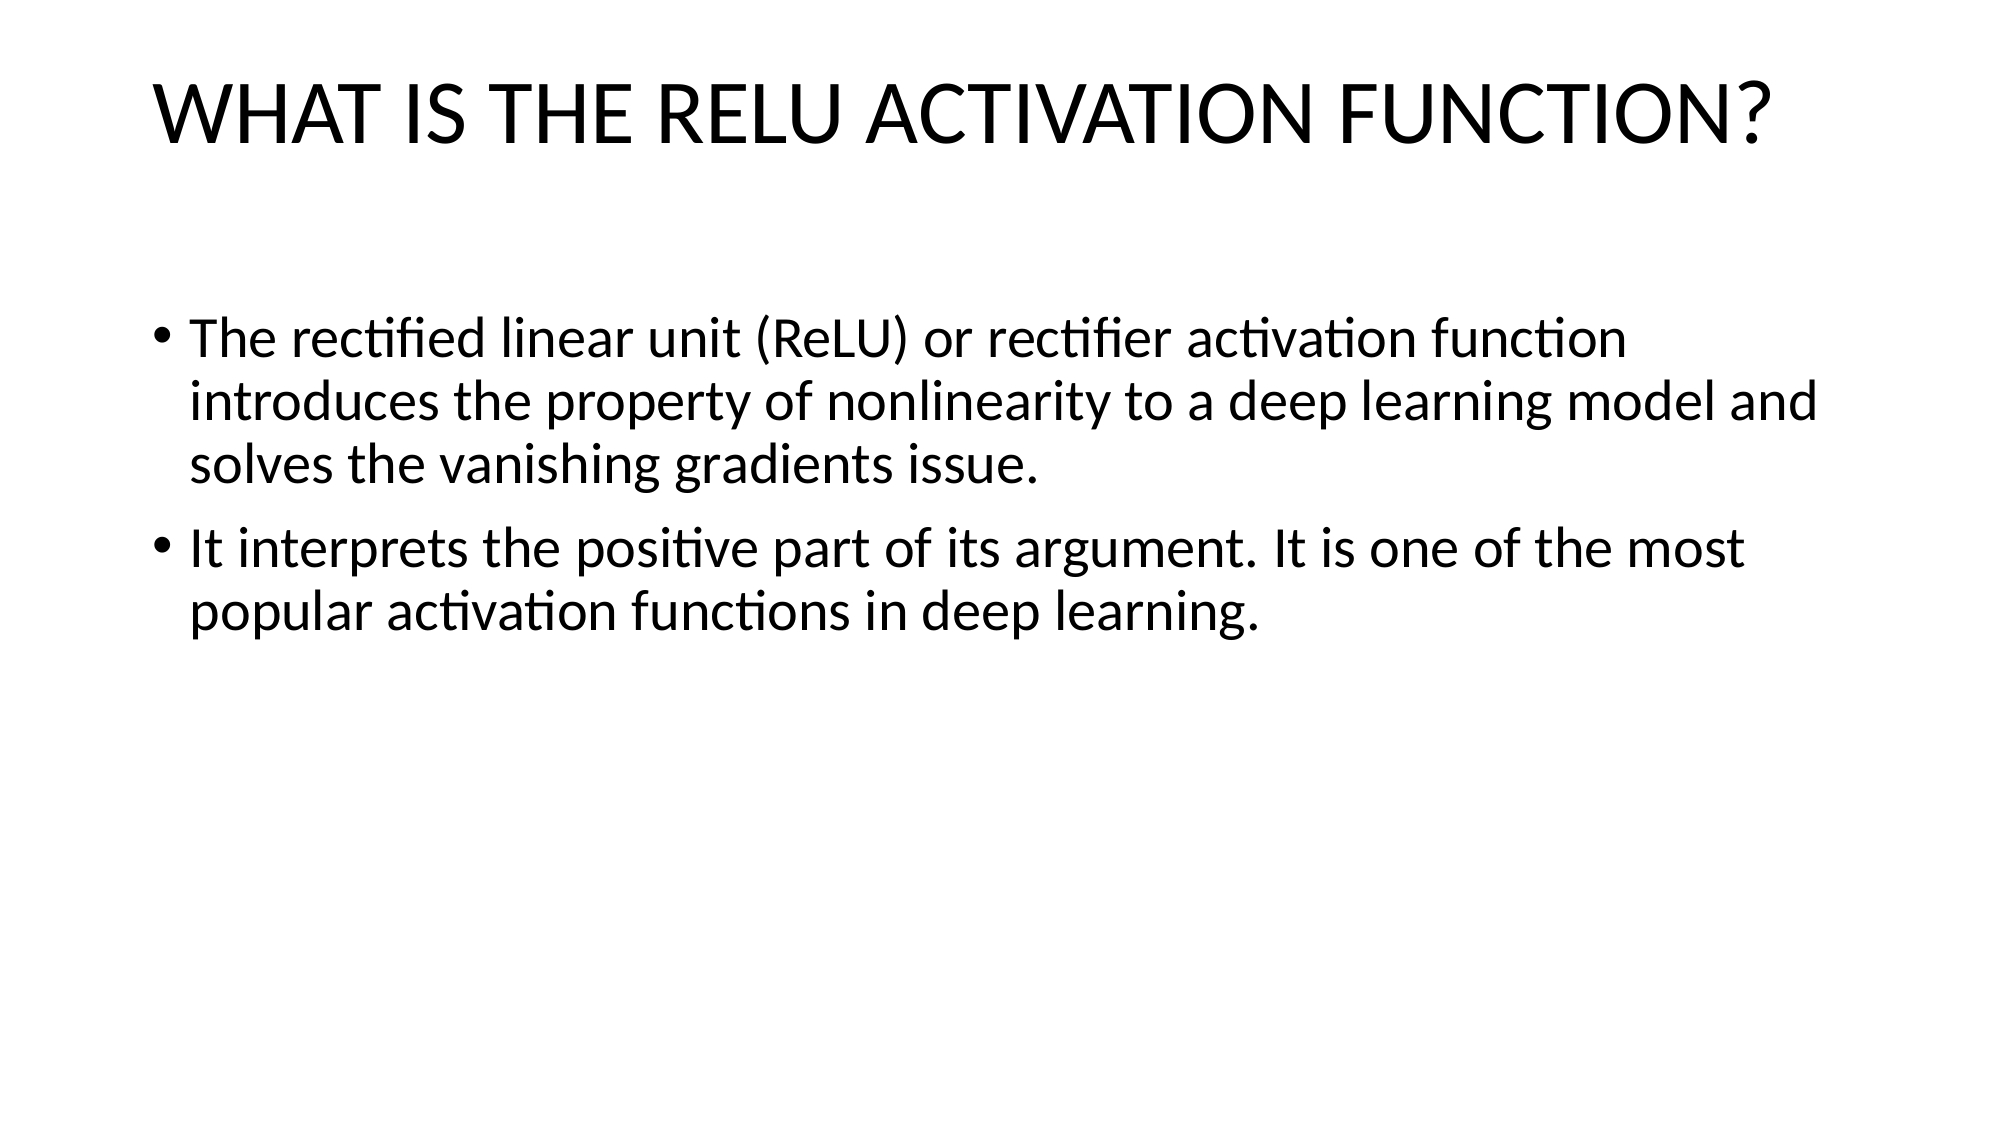

# WHAT IS THE RELU ACTIVATION FUNCTION?
The rectified linear unit (ReLU) or rectifier activation function introduces the property of nonlinearity to a deep learning model and solves the vanishing gradients issue.
It interprets the positive part of its argument. It is one of the most popular activation functions in deep learning.